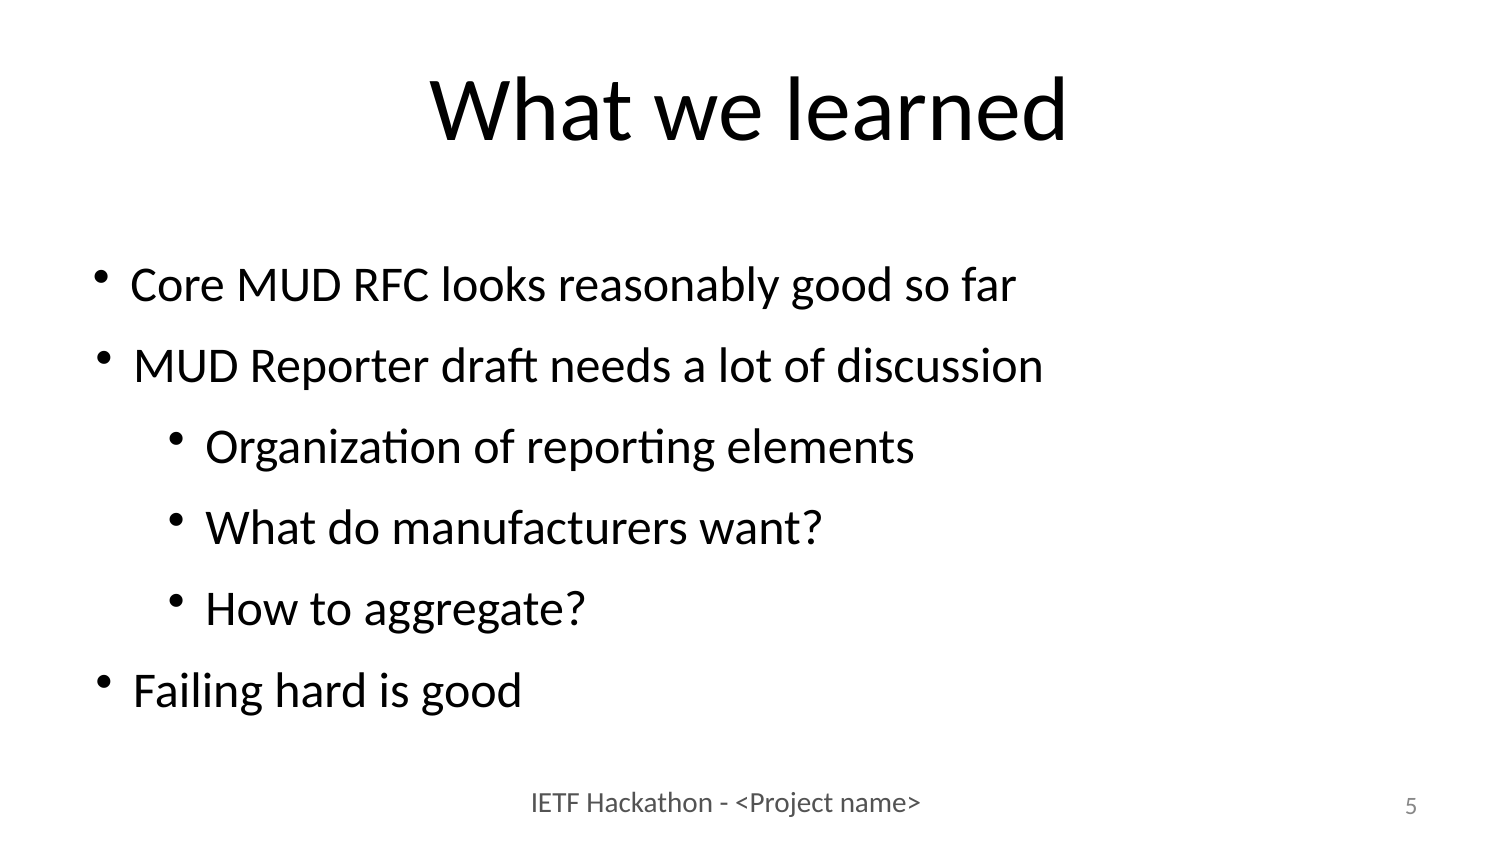

# What we learned
Core MUD RFC looks reasonably good so far
MUD Reporter draft needs a lot of discussion
Organization of reporting elements
What do manufacturers want?
How to aggregate?
Failing hard is good
5